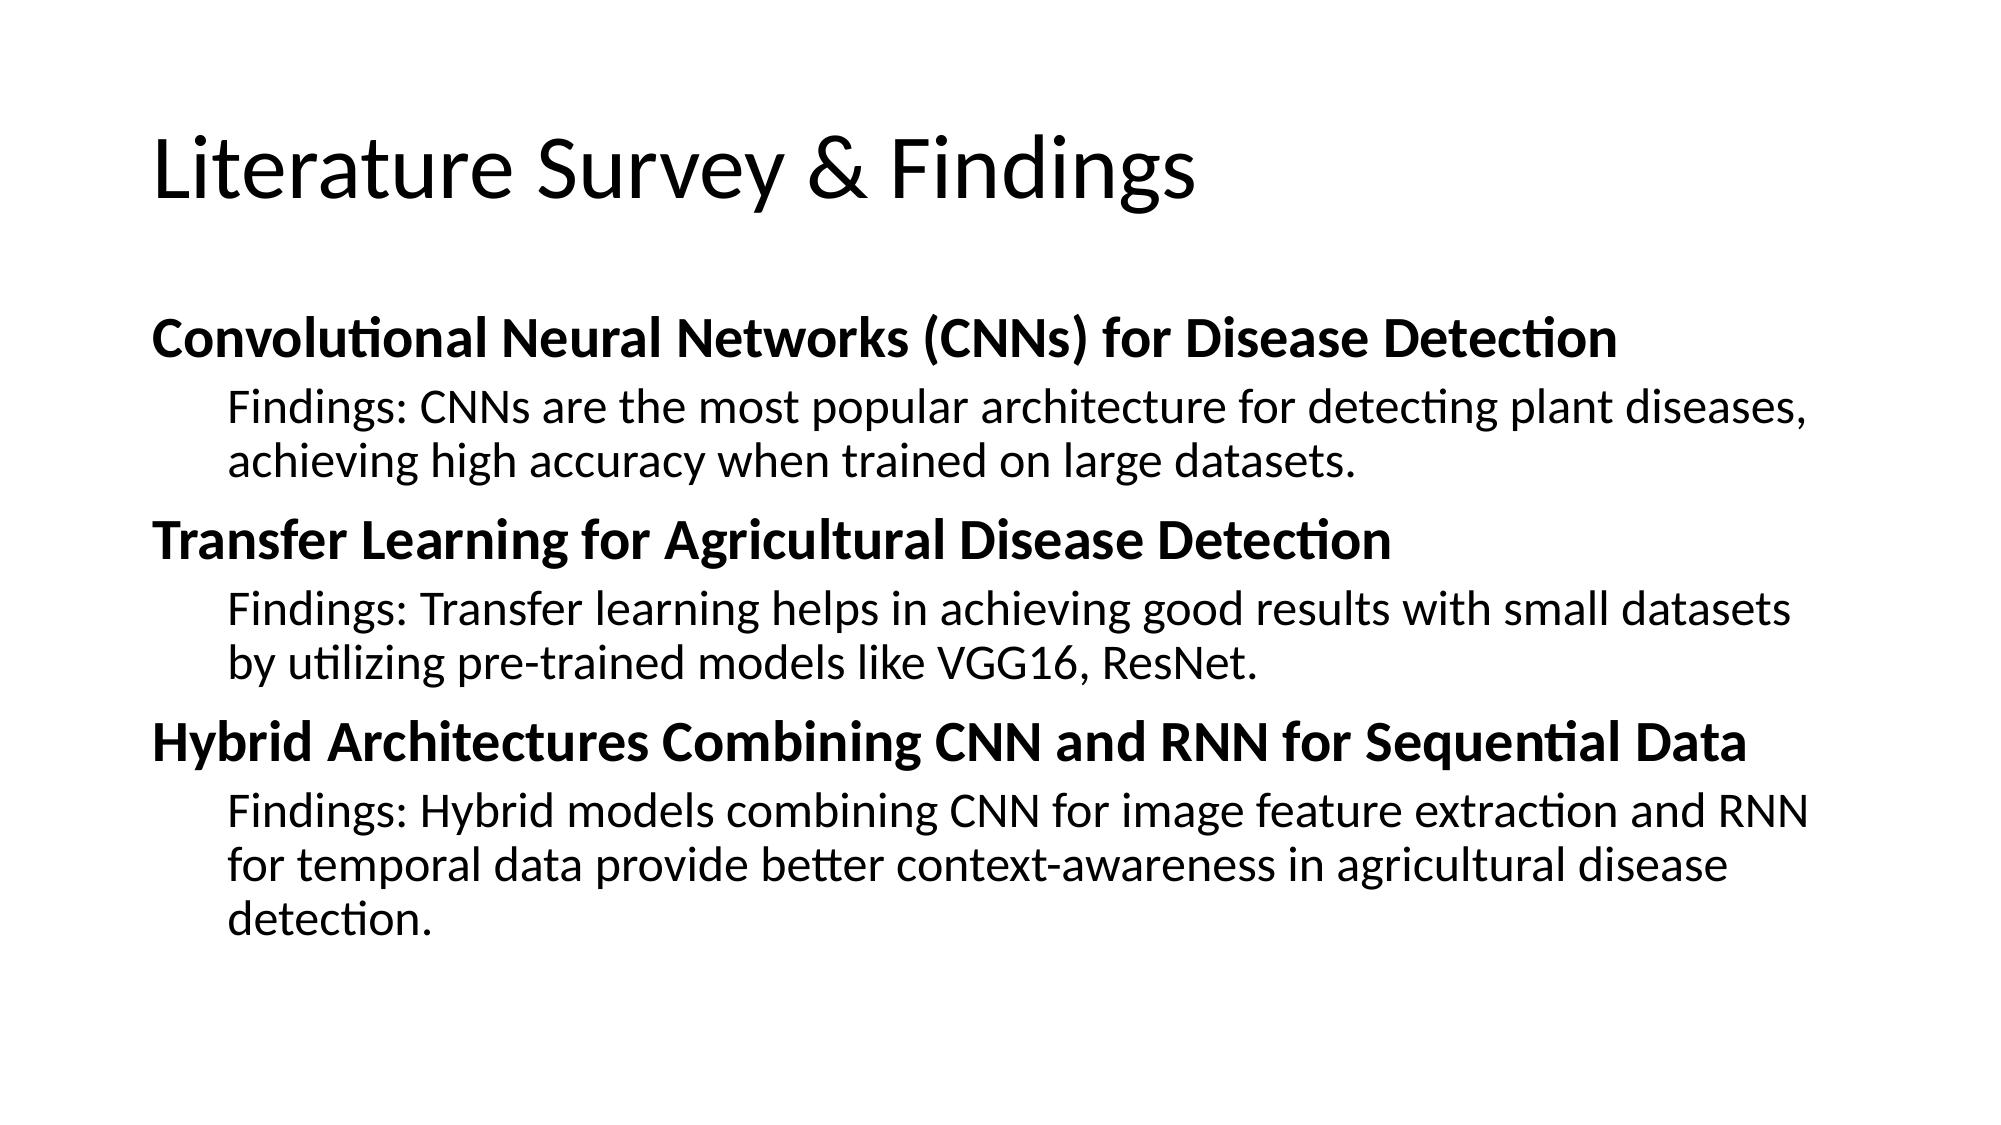

# Literature Survey & Findings
Convolutional Neural Networks (CNNs) for Disease Detection
Findings: CNNs are the most popular architecture for detecting plant diseases, achieving high accuracy when trained on large datasets.
Transfer Learning for Agricultural Disease Detection
Findings: Transfer learning helps in achieving good results with small datasets by utilizing pre-trained models like VGG16, ResNet.
Hybrid Architectures Combining CNN and RNN for Sequential Data
Findings: Hybrid models combining CNN for image feature extraction and RNN for temporal data provide better context-awareness in agricultural disease detection.